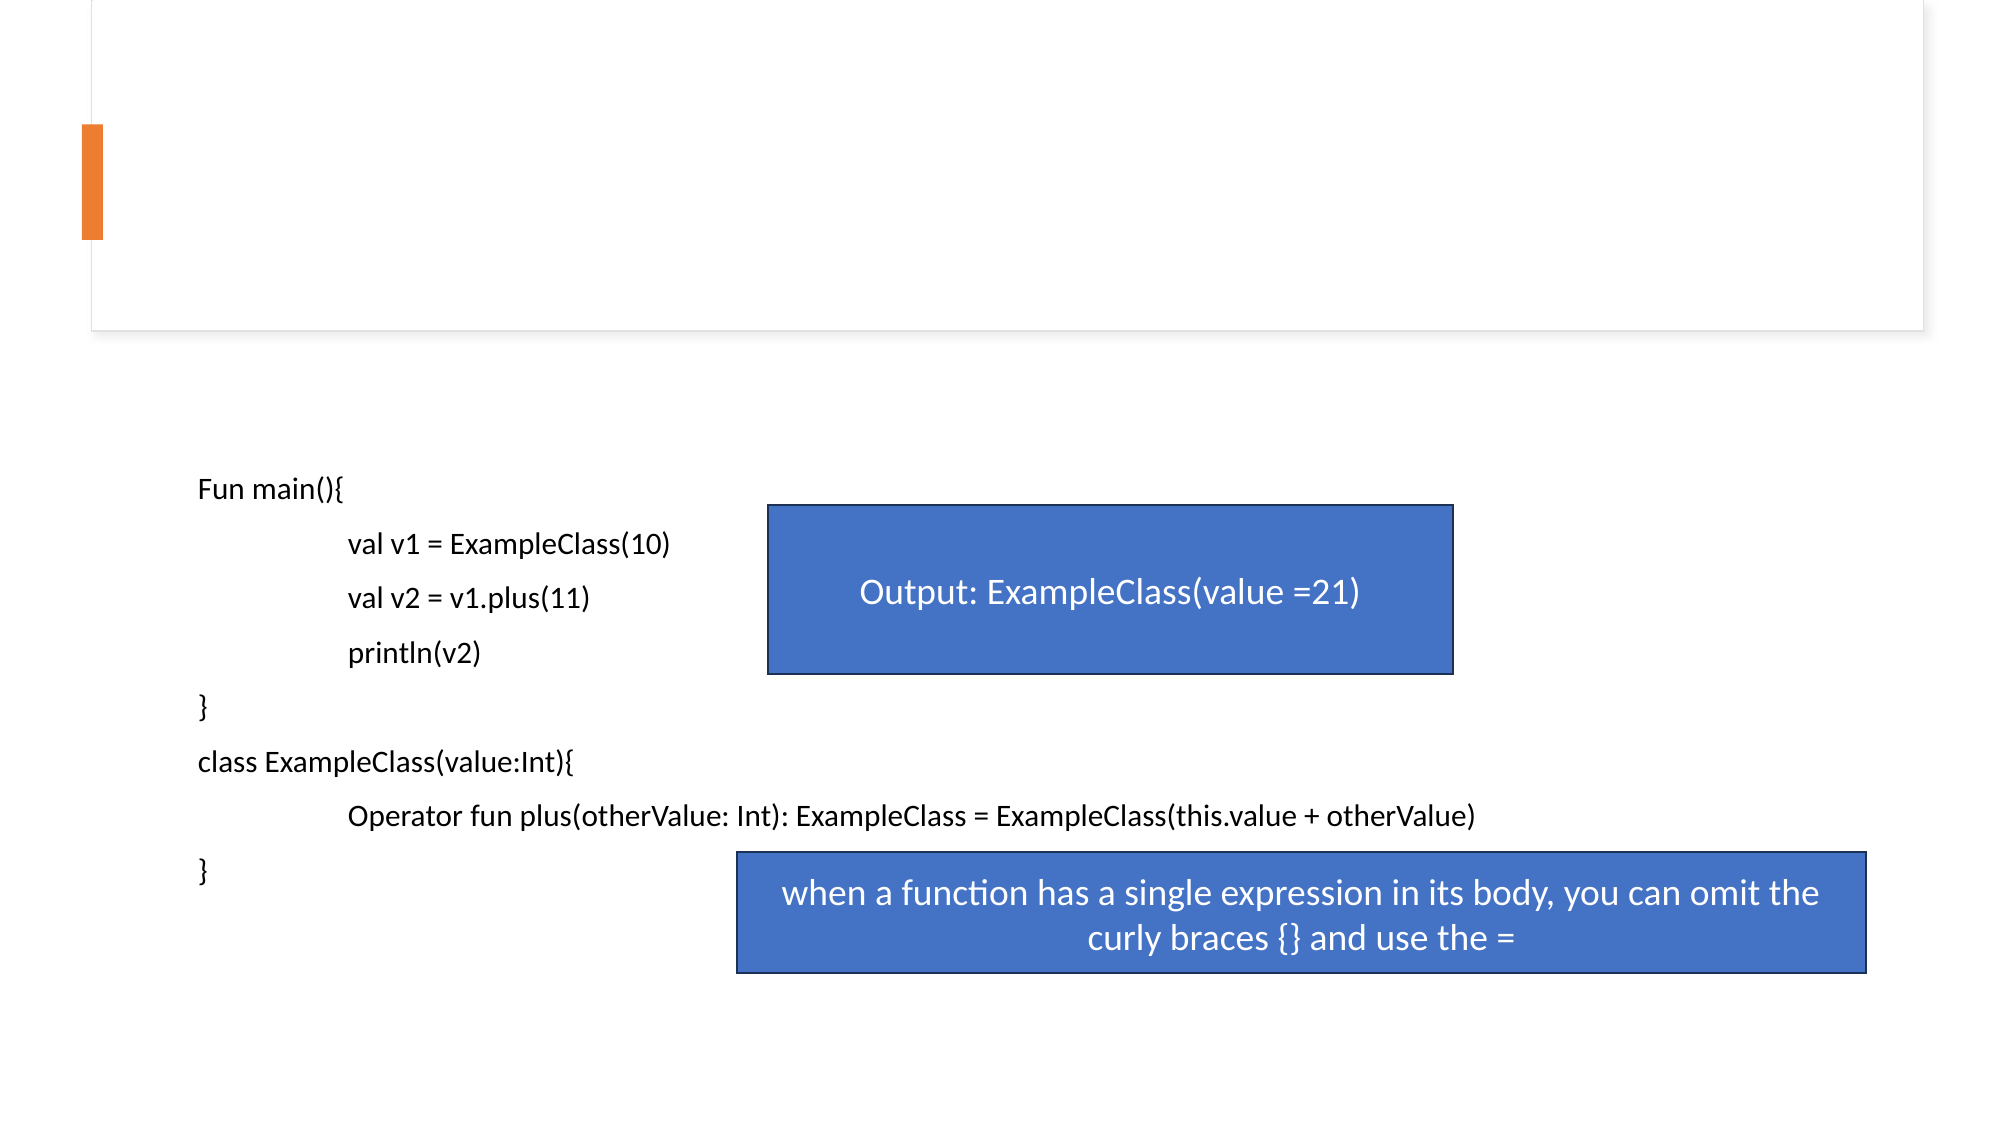

#

Fun main(){
	val v1 = ExampleClass(10)
	val v2 = v1.plus(11)
	println(v2)
}
class ExampleClass(value:Int){
	Operator fun plus(otherValue: Int): ExampleClass = ExampleClass(this.value + otherValue)
}

Output: ExampleClass(value =21)
when a function has a single expression in its body, you can omit the curly braces {} and use the =